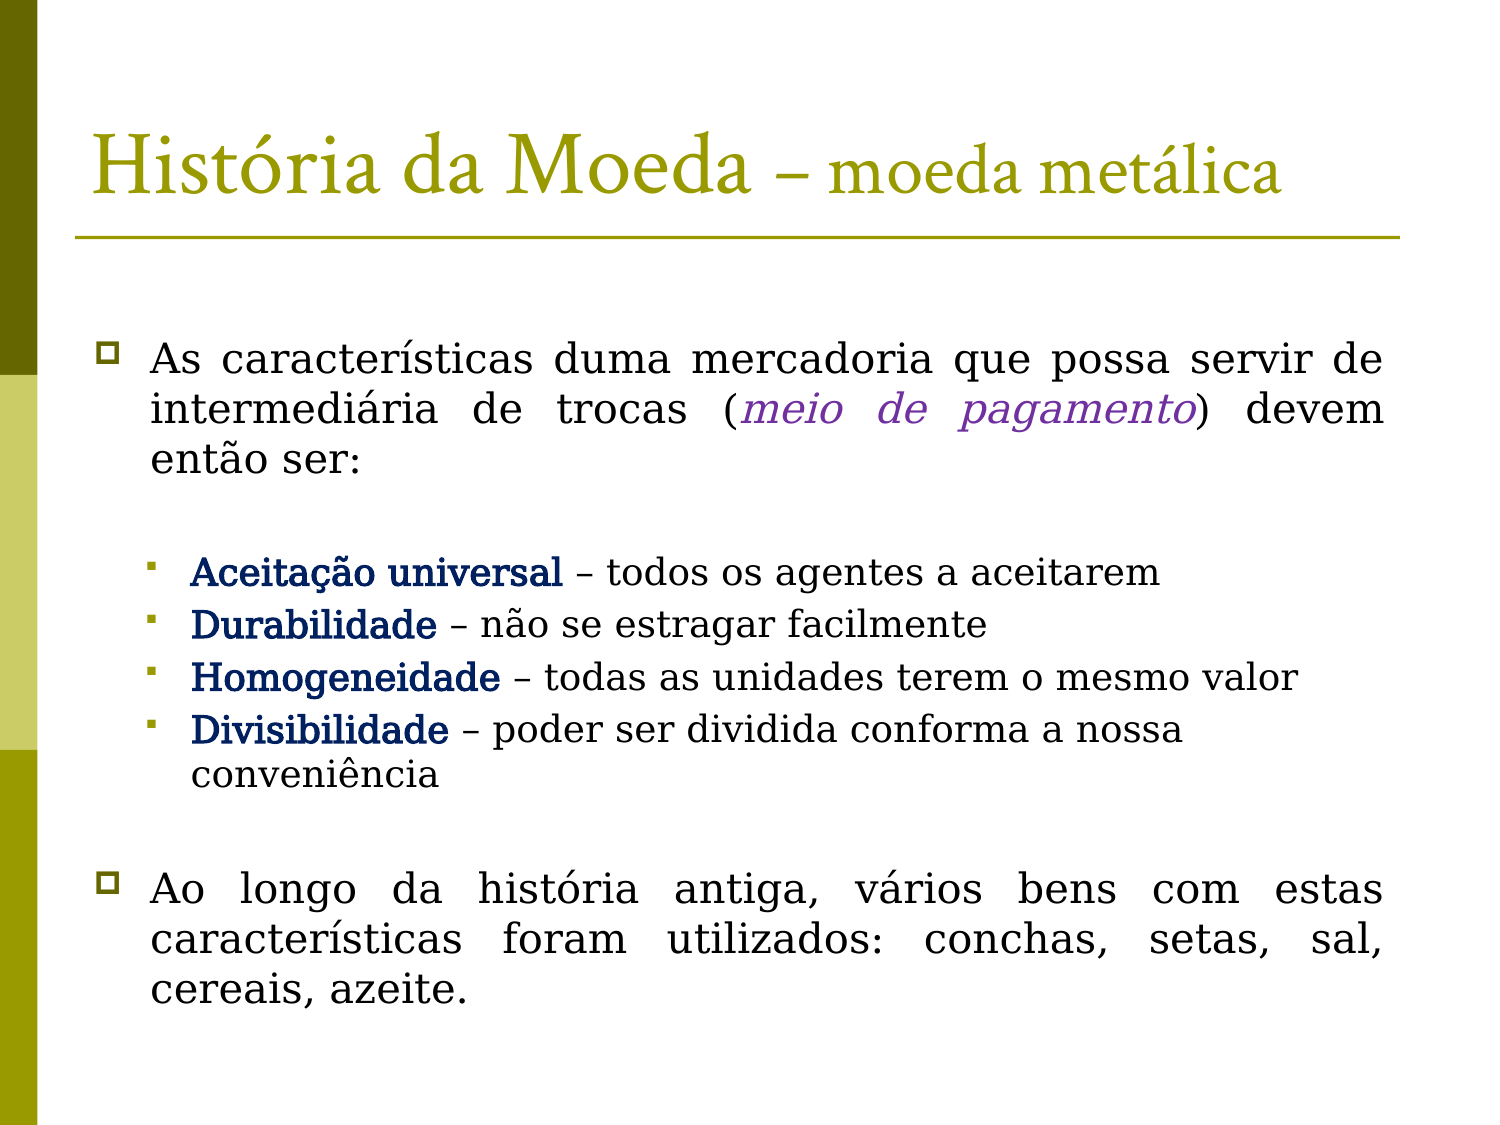

História da Moeda – moeda metálica

As características duma mercadoria que possa servir de intermediária de trocas (meio de pagamento) devem então ser:

Aceitação universal – todos os agentes a aceitarem
Durabilidade – não se estragar facilmente
Homogeneidade – todas as unidades terem o mesmo valor
Divisibilidade – poder ser dividida conforma a nossa conveniência

Ao longo da história antiga, vários bens com estas características foram utilizados: conchas, setas, sal, cereais, azeite.